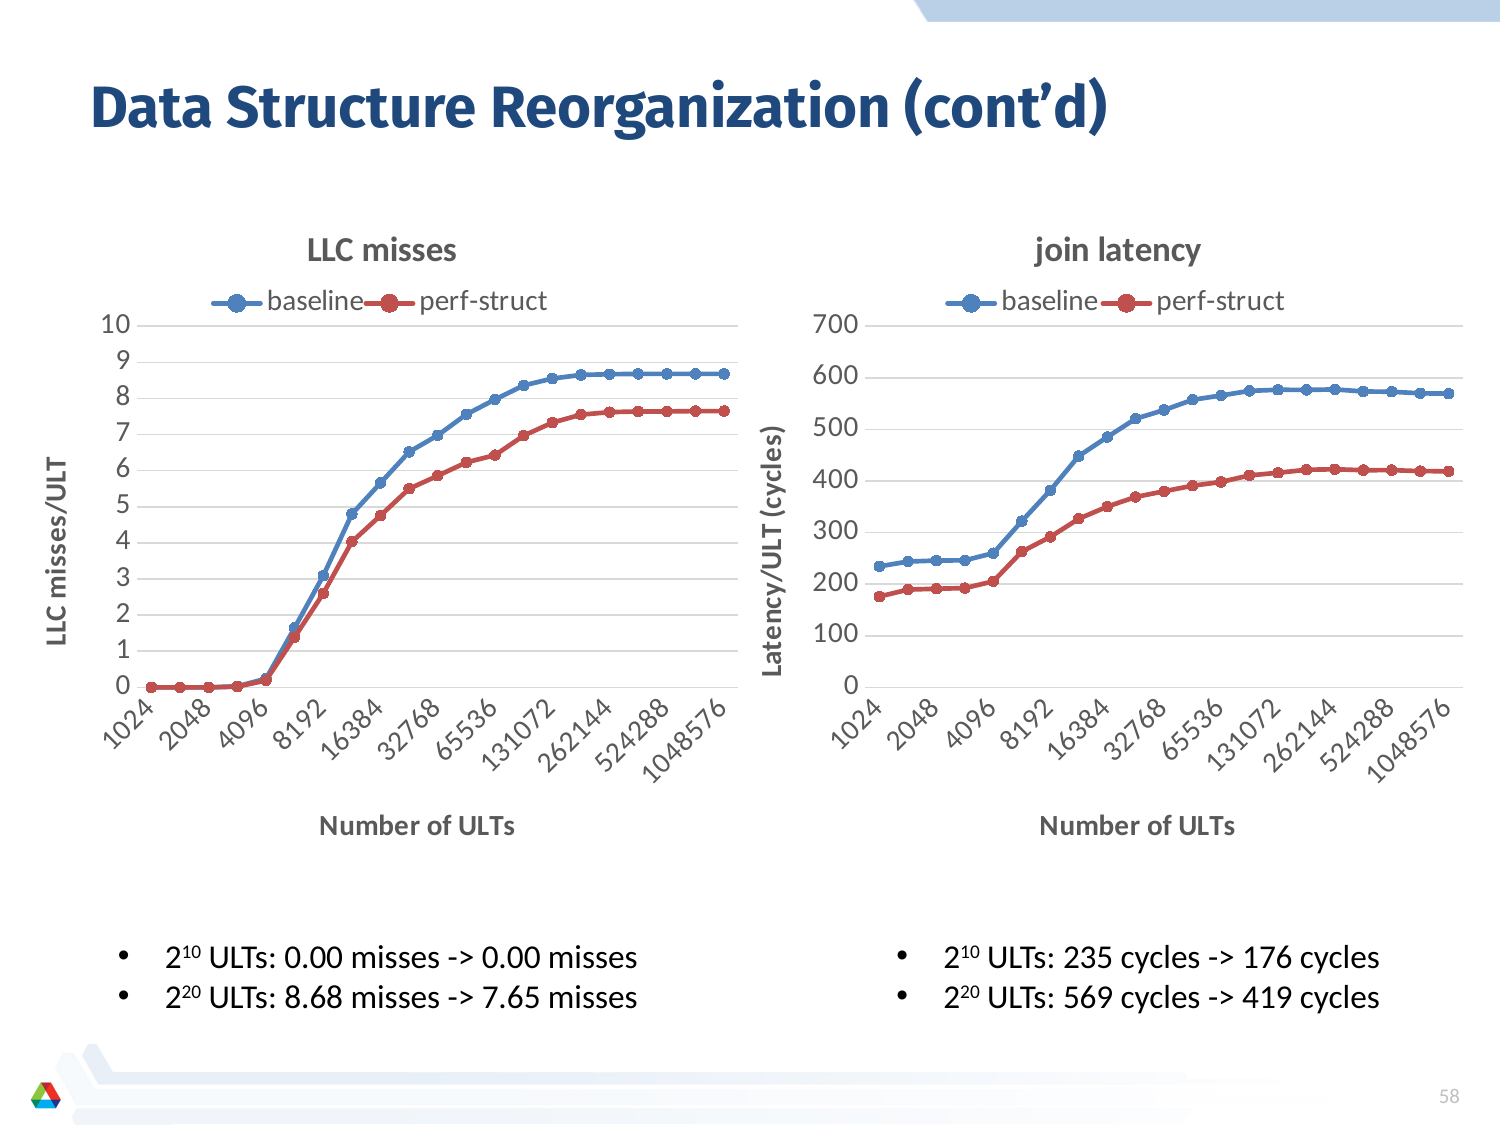

# Data Structure Reorganization (cont’d)

### Chart: LLC misses

| Category | baseline | perf-struct |
|---|---|---|
| 1024.0 | 0.0 | 0.0 |
| 1536.0 | 0.0 | 0.0 |
| 2048.0 | 0.0 | 0.0 |
| 3072.0 | 0.03 | 0.02 |
| 4096.0 | 0.24 | 0.19 |
| 6144.0 | 1.65 | 1.39 |
| 8192.0 | 3.09 | 2.6 |
| 12288.0 | 4.8 | 4.03 |
| 16384.0 | 5.659999999999996 | 4.76 |
| 24576.0 | 6.52 | 5.5 |
| 32768.0 | 6.98 | 5.859999999999998 |
| 49152.0 | 7.56 | 6.23 |
| 65536.0 | 7.97 | 6.43 |
| 98304.0 | 8.36 | 6.97 |
| 131072.0 | 8.55 | 7.33 |
| 196608.0 | 8.65 | 7.55 |
| 262144.0 | 8.67 | 7.619999999999996 |
| 393216.0 | 8.68 | 7.64 |
| 524288.0 | 8.68 | 7.64 |
| 786432.0 | 8.68 | 7.649999999999998 |
| 1.048576E6 | 8.68 | 7.649999999999998 |

### Chart: join latency

| Category | baseline | perf-struct |
|---|---|---|
| 1024.0 | 234.5 | 176.05 |
| 1536.0 | 243.78 | 189.46 |
| 2048.0 | 245.72 | 191.14 |
| 3072.0 | 246.18 | 192.26 |
| 4096.0 | 260.01 | 205.63 |
| 6144.0 | 322.25 | 263.05 |
| 8192.0 | 381.81 | 291.62 |
| 12288.0 | 448.42 | 326.8 |
| 16384.0 | 485.19 | 350.31 |
| 24576.0 | 520.73 | 369.06 |
| 32768.0 | 537.48 | 380.14 |
| 49152.0 | 557.3399999999995 | 390.91 |
| 65536.0 | 565.69 | 398.18 |
| 98304.0 | 574.59 | 410.89 |
| 131072.0 | 576.76 | 415.89 |
| 196608.0 | 576.5 | 421.72 |
| 262144.0 | 577.53 | 422.8 |
| 393216.0 | 573.51 | 421.0 |
| 524288.0 | 572.92 | 421.06 |
| 786432.0 | 569.9299999999994 | 419.11 |
| 1.048576E6 | 569.29 | 418.99 |
210 ULTs: 0.00 misses -> 0.00 misses
220 ULTs: 8.68 misses -> 7.65 misses
210 ULTs: 235 cycles -> 176 cycles
220 ULTs: 569 cycles -> 419 cycles
58